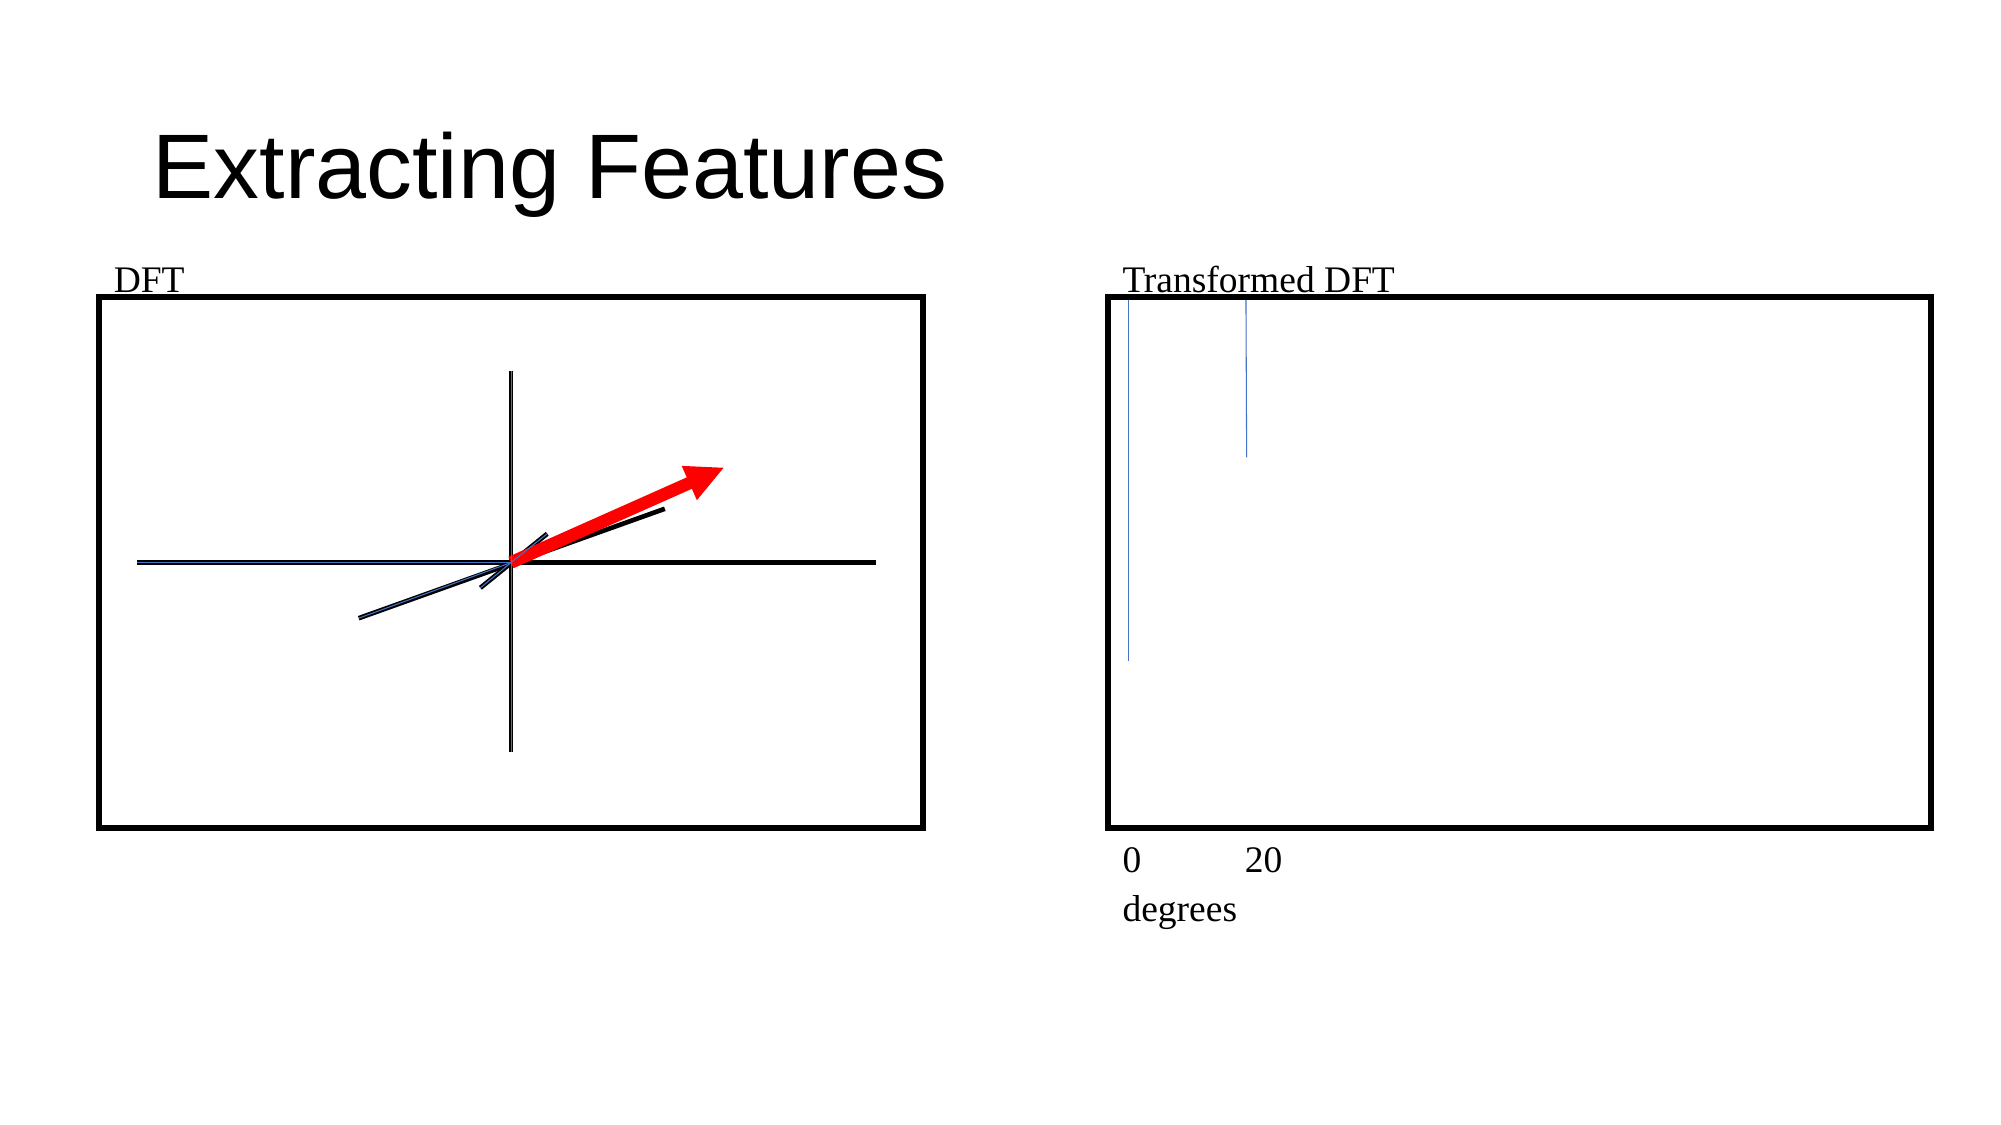

# Extracting Features
DFT
Transformed DFT

20
0
degrees